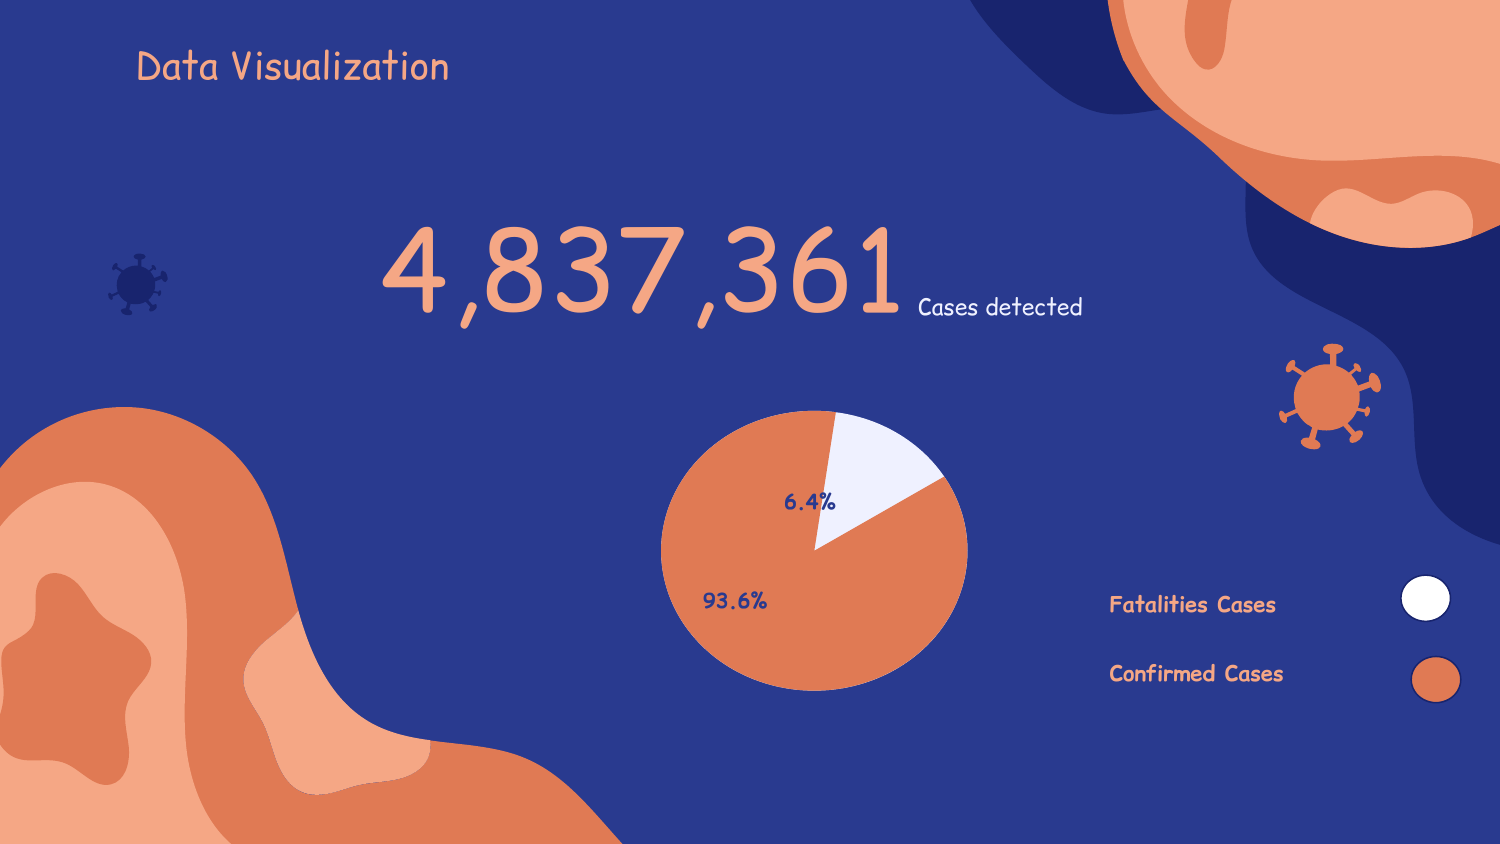

Data Visualization
# 4,837,361
Cases detected

            6.4%

   93.6%

Fatalities Cases

Confirmed Cases